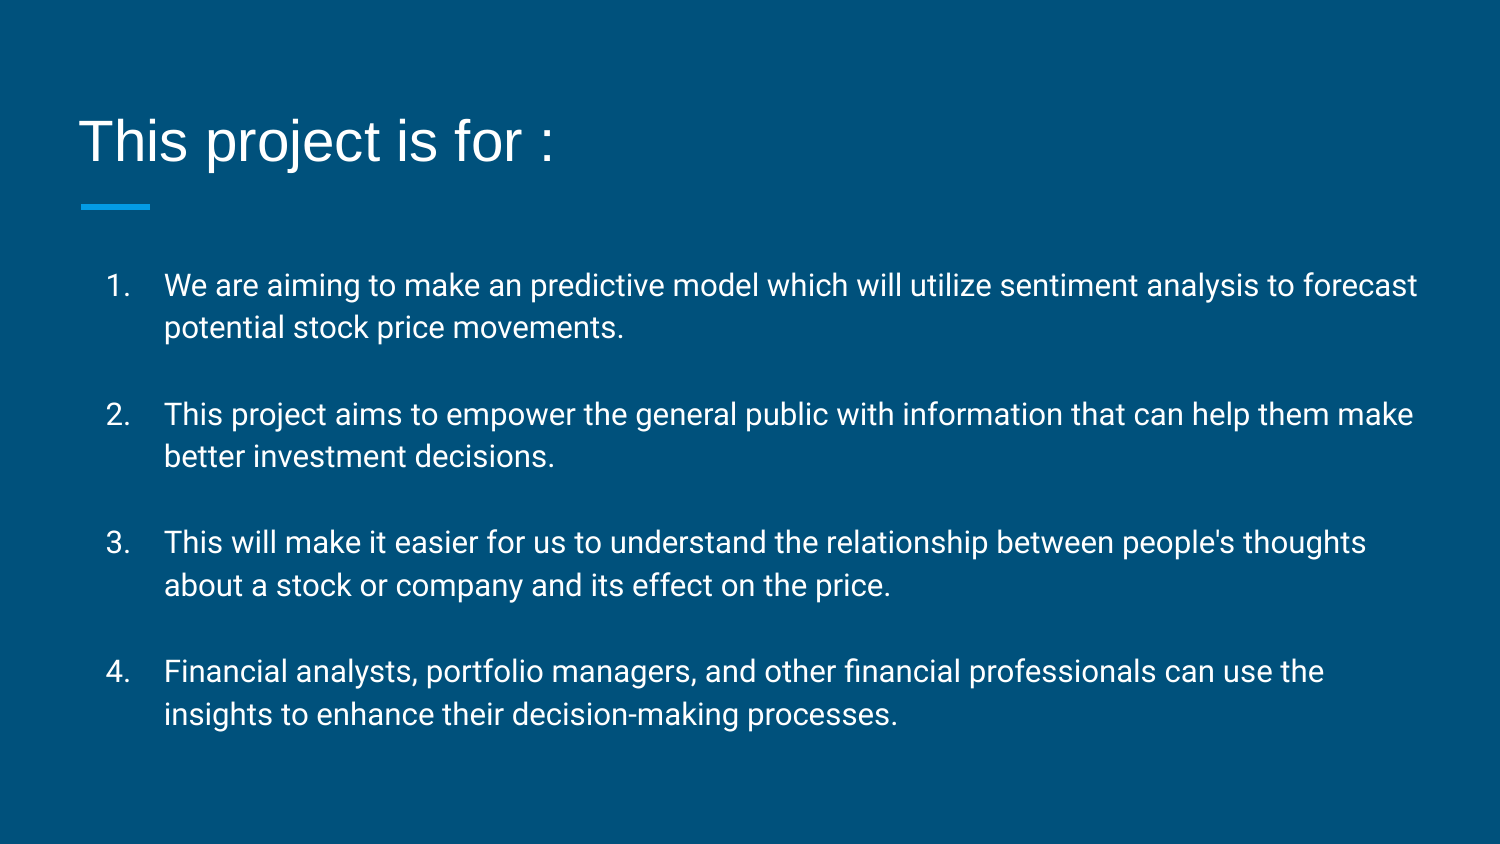

# This project is for :
We are aiming to make an predictive model which will utilize sentiment analysis to forecast potential stock price movements.

This project aims to empower the general public with information that can help them make better investment decisions.

This will make it easier for us to understand the relationship between people's thoughts about a stock or company and its effect on the price.

Financial analysts, portfolio managers, and other financial professionals can use the insights to enhance their decision-making processes.